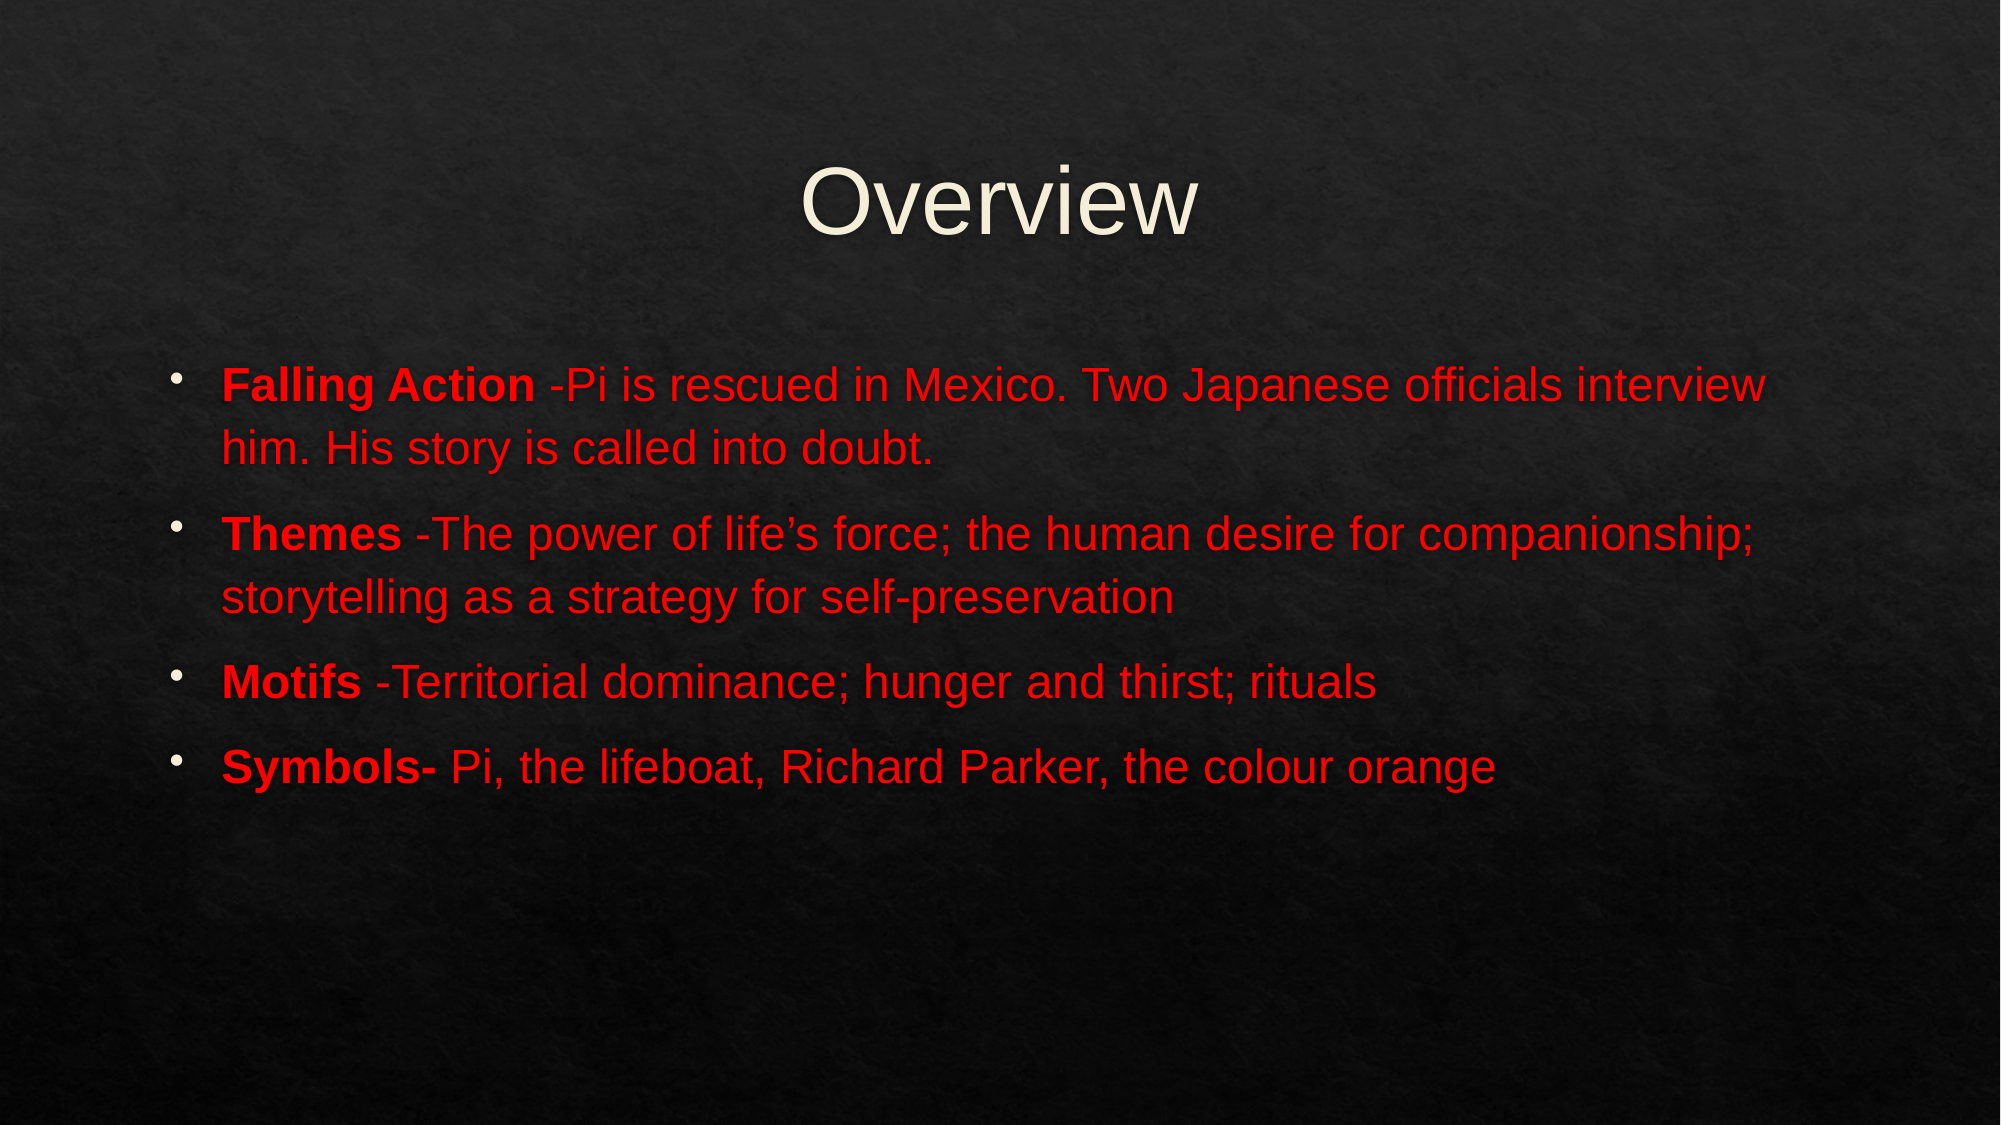

# Overview
Falling Action -Pi is rescued in Mexico. Two Japanese officials interview him. His story is called into doubt.
Themes -The power of life’s force; the human desire for companionship; storytelling as a strategy for self-preservation
Motifs -Territorial dominance; hunger and thirst; rituals
Symbols- Pi, the lifeboat, Richard Parker, the colour orange